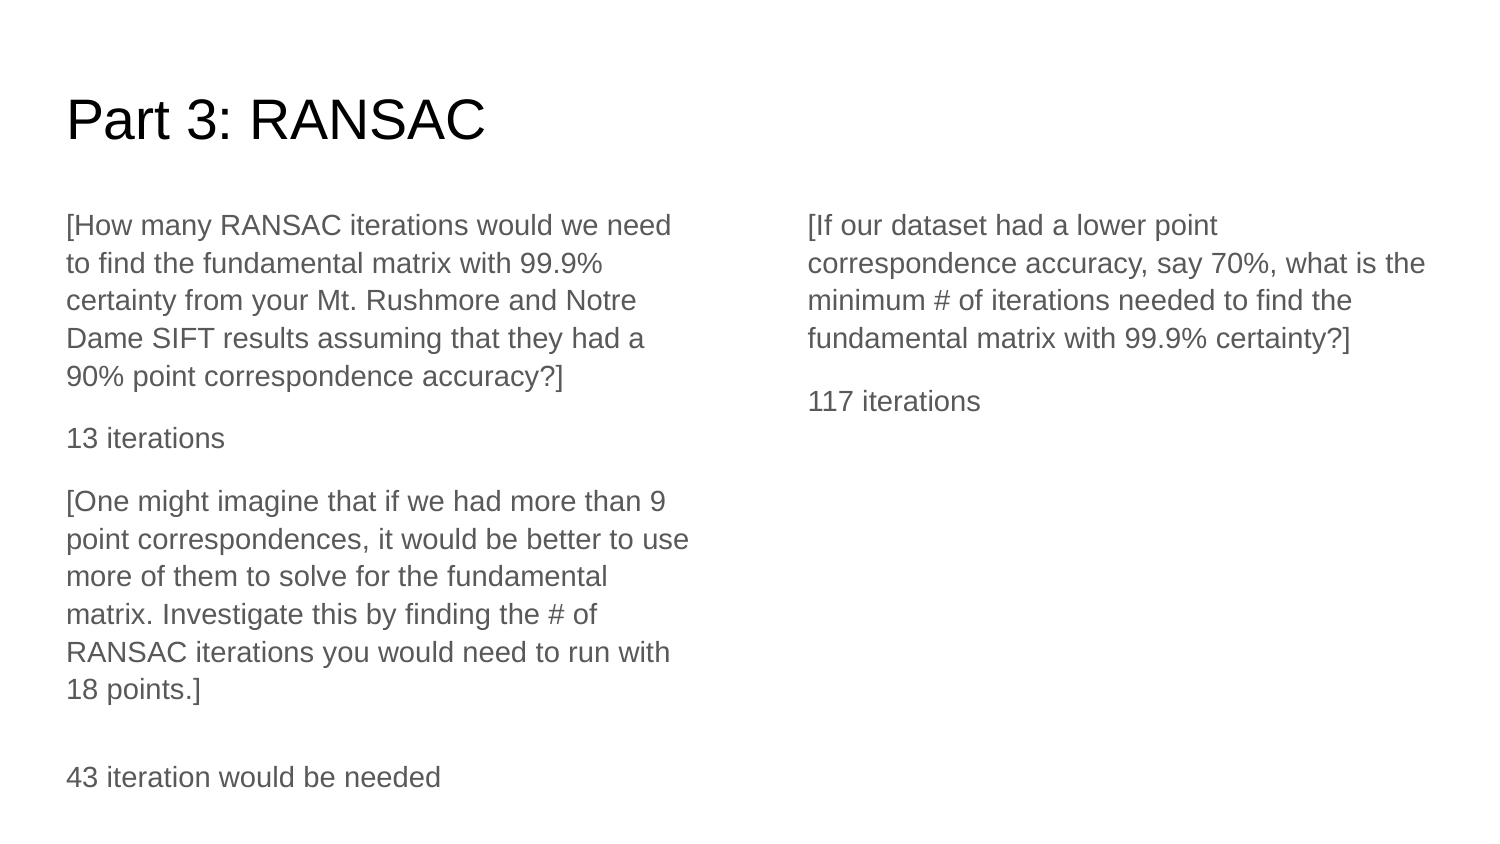

# Part 3: RANSAC
[How many RANSAC iterations would we need to find the fundamental matrix with 99.9% certainty from your Mt. Rushmore and Notre Dame SIFT results assuming that they had a 90% point correspondence accuracy?]
13 iterations
[One might imagine that if we had more than 9 point correspondences, it would be better to use more of them to solve for the fundamental matrix. Investigate this by finding the # of RANSAC iterations you would need to run with 18 points.]
43 iteration would be needed
[If our dataset had a lower point correspondence accuracy, say 70%, what is the minimum # of iterations needed to find the fundamental matrix with 99.9% certainty?]
117 iterations